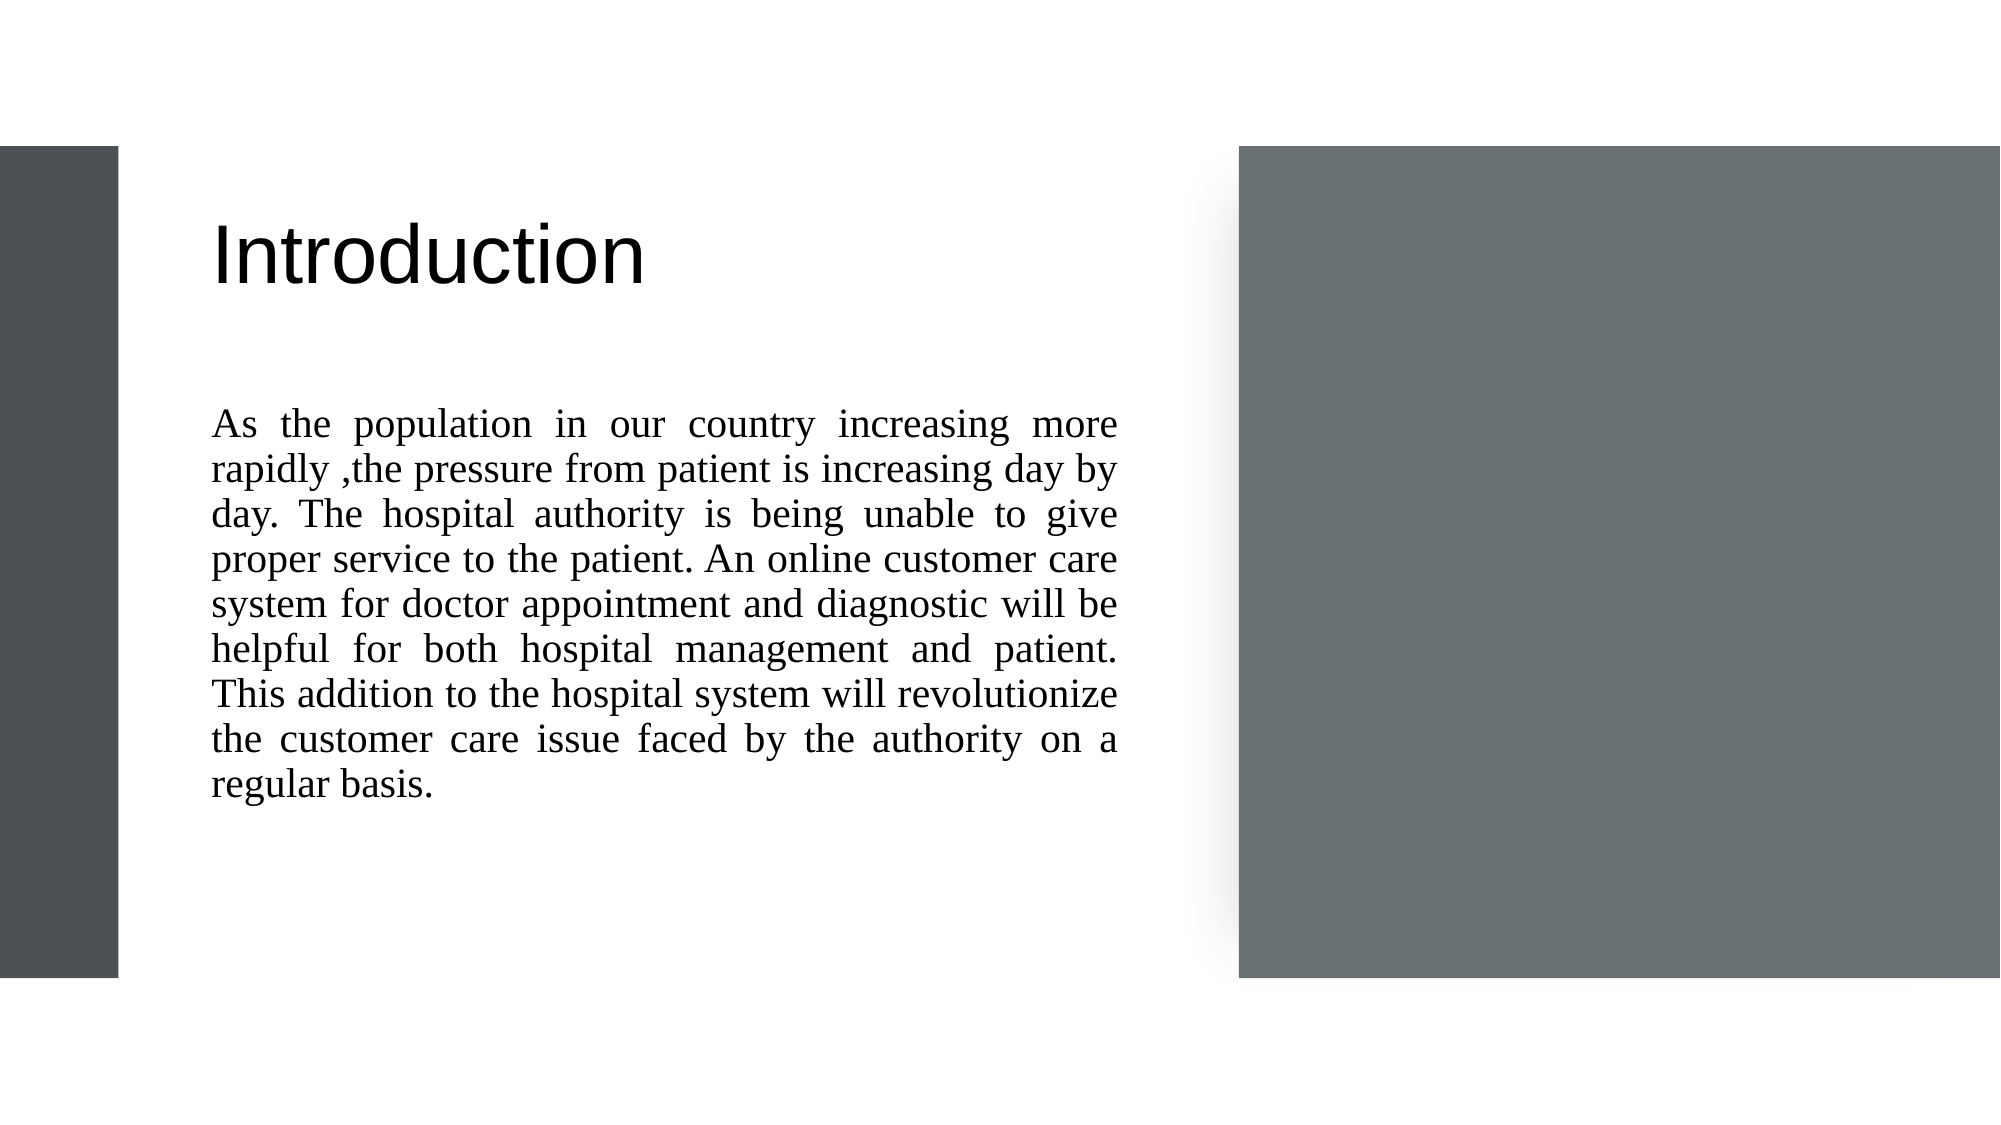

# Introduction

As the population in our country increasing more rapidly ,the pressure from patient is increasing day by day. The hospital authority is being unable to give proper service to the patient. An online customer care system for doctor appointment and diagnostic will be helpful for both hospital management and patient. This addition to the hospital system will revolutionize the customer care issue faced by the authority on a regular basis.